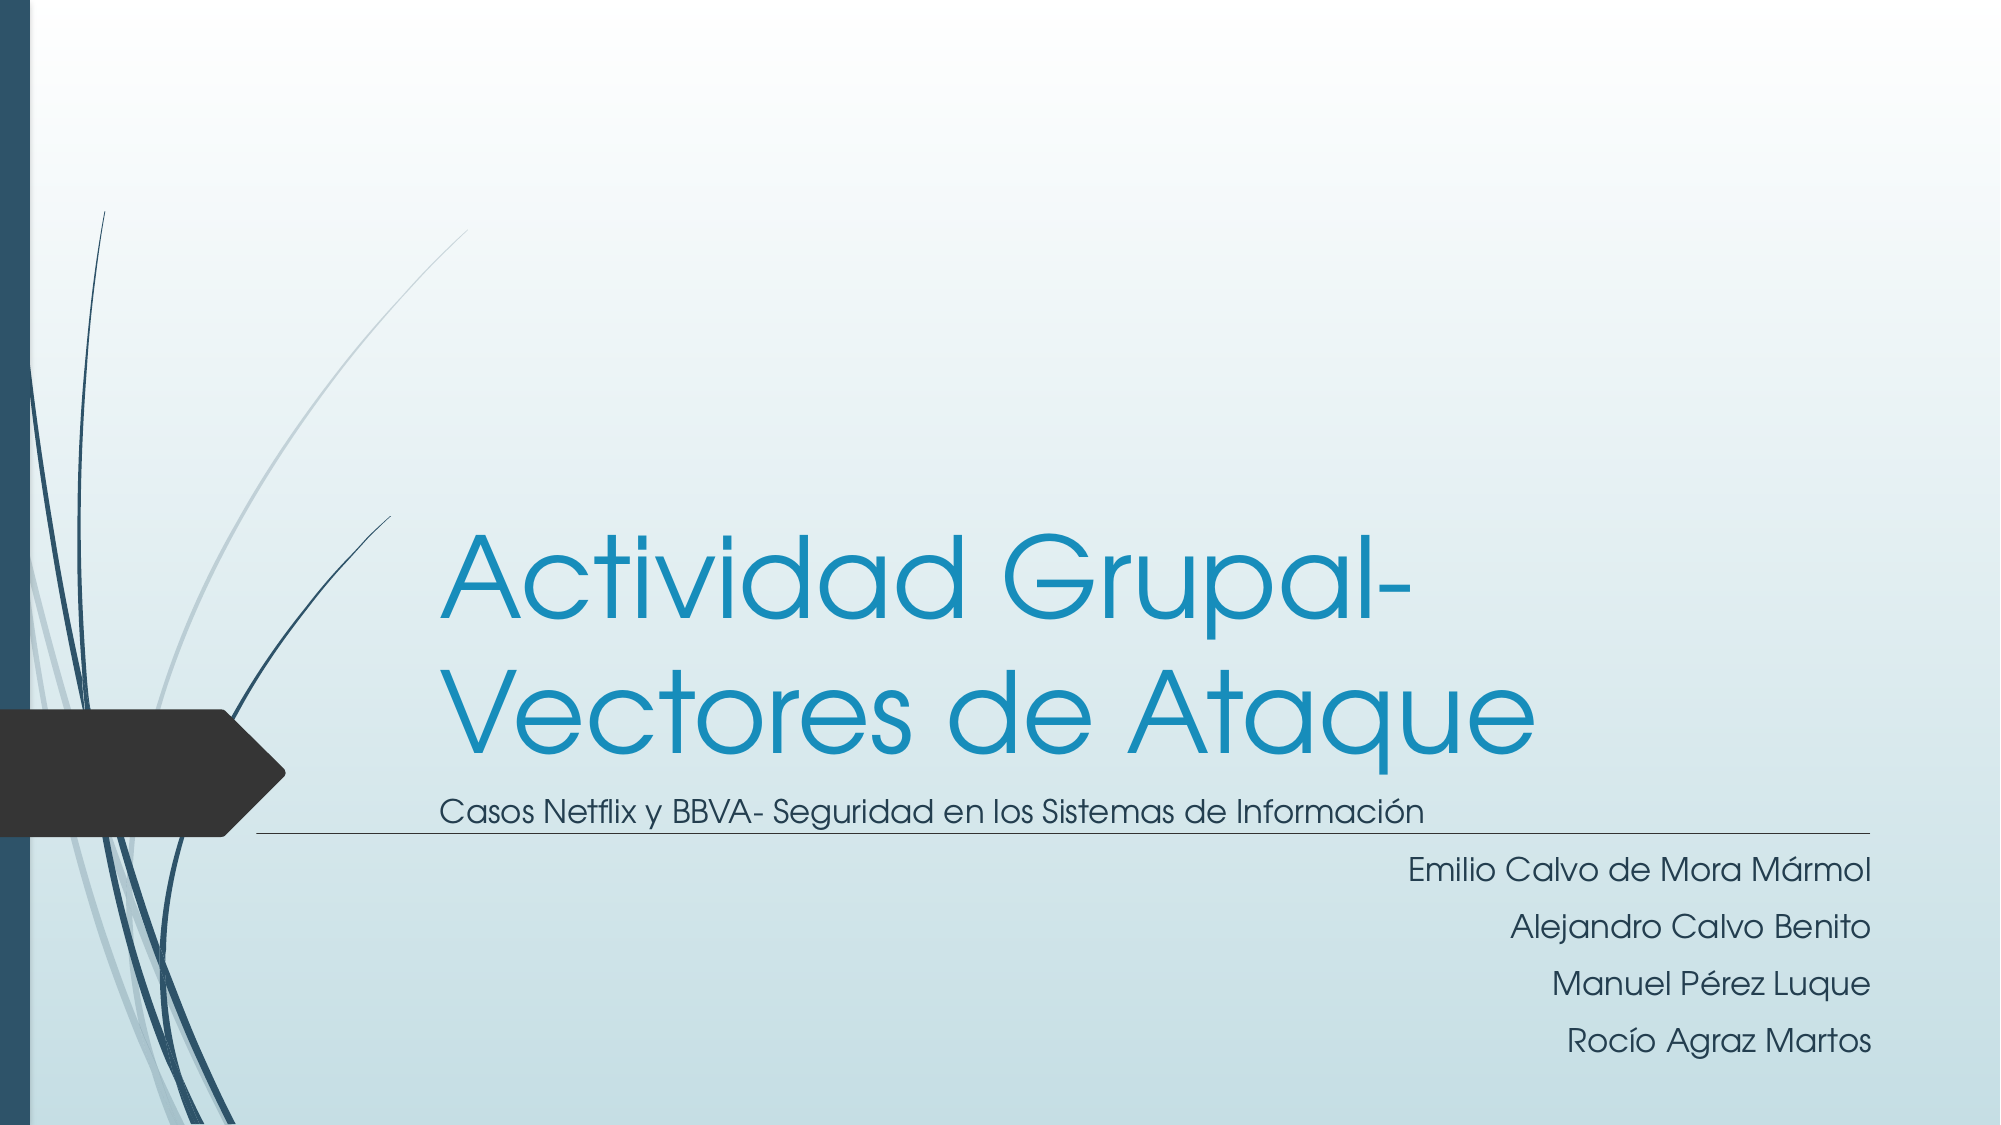

# Actividad Grupal- Vectores de Ataque
Casos Netflix y BBVA- Seguridad en los Sistemas de Información
Emilio Calvo de Mora Mármol
Alejandro Calvo Benito
Manuel Pérez Luque
Rocío Agraz Martos